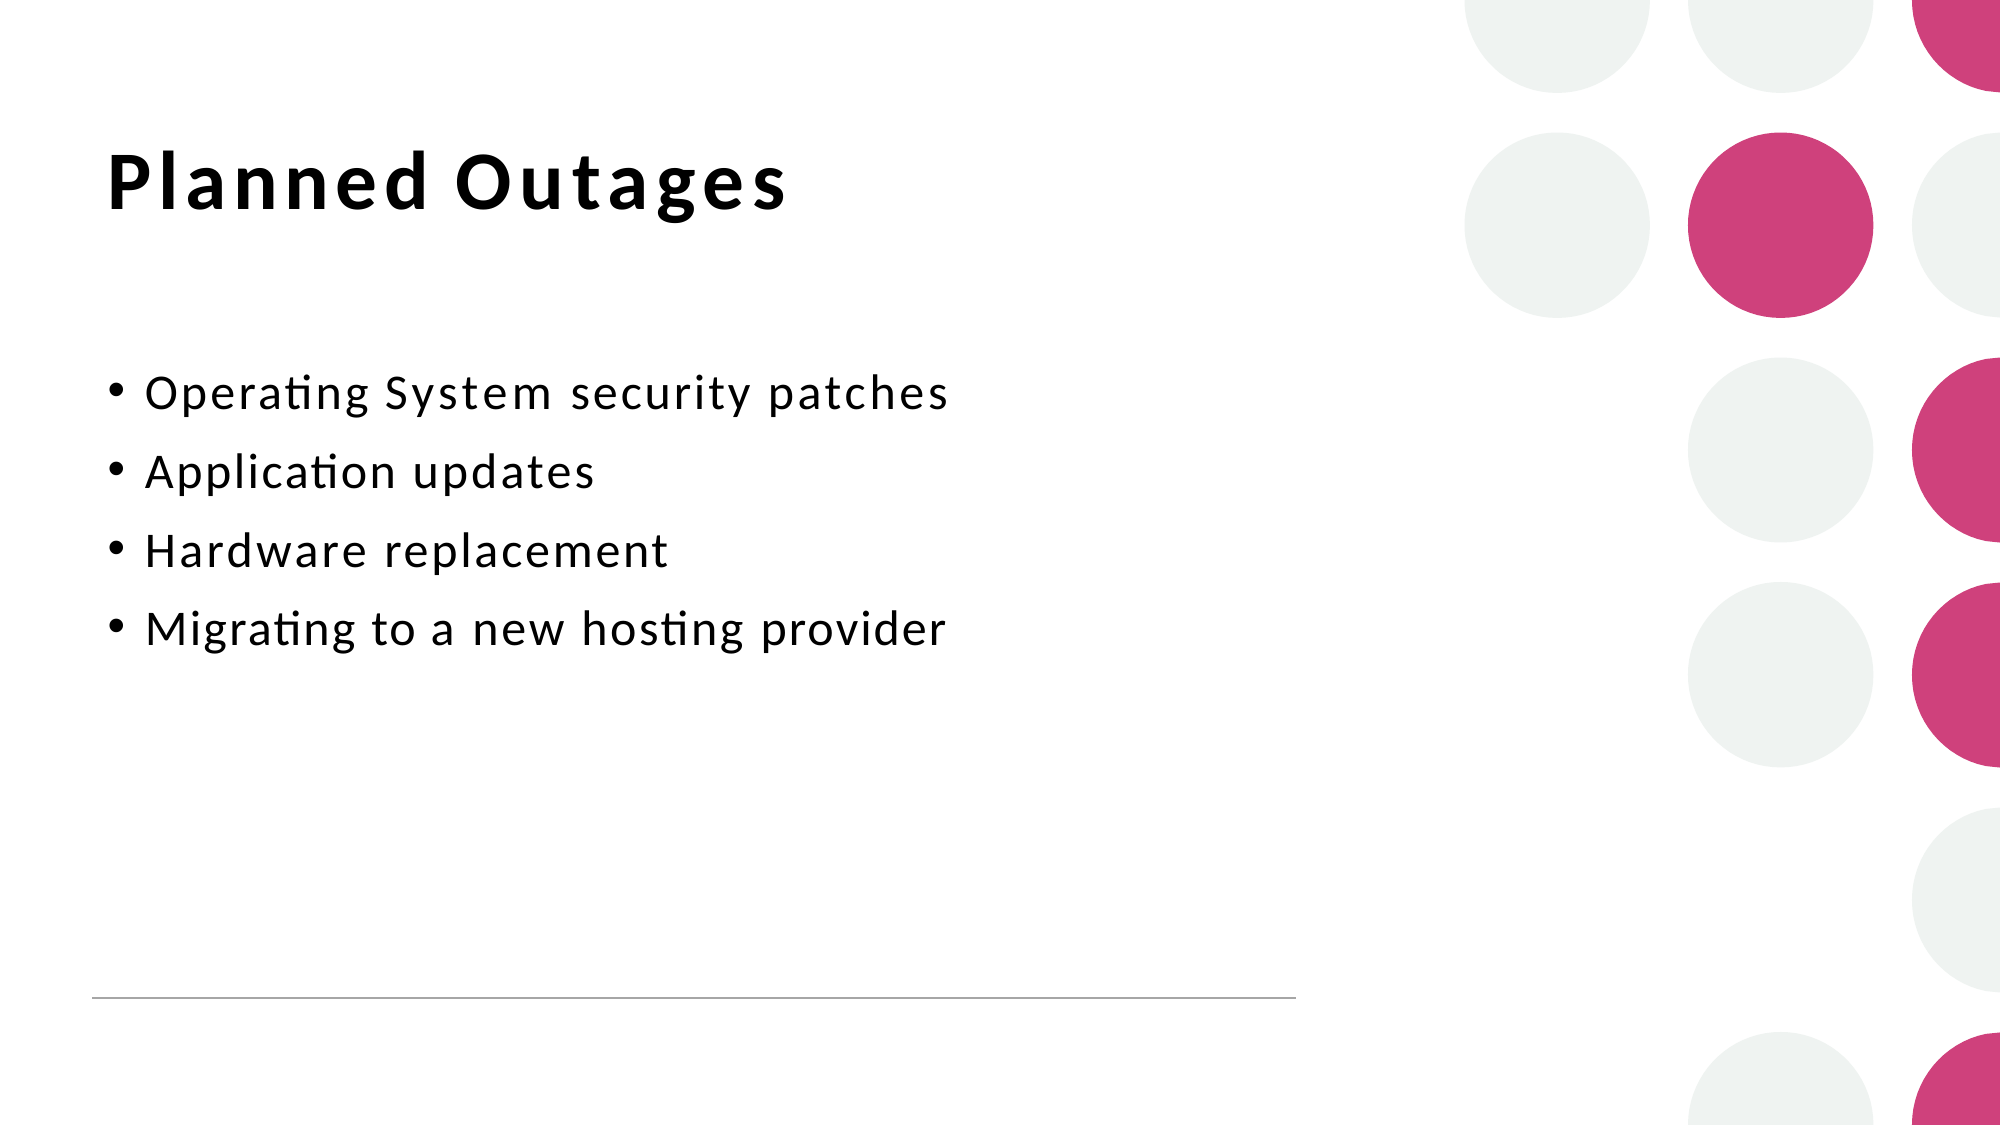

# Planned Outages
Operating System security patches
Application updates
Hardware replacement
Migrating to a new hosting provider